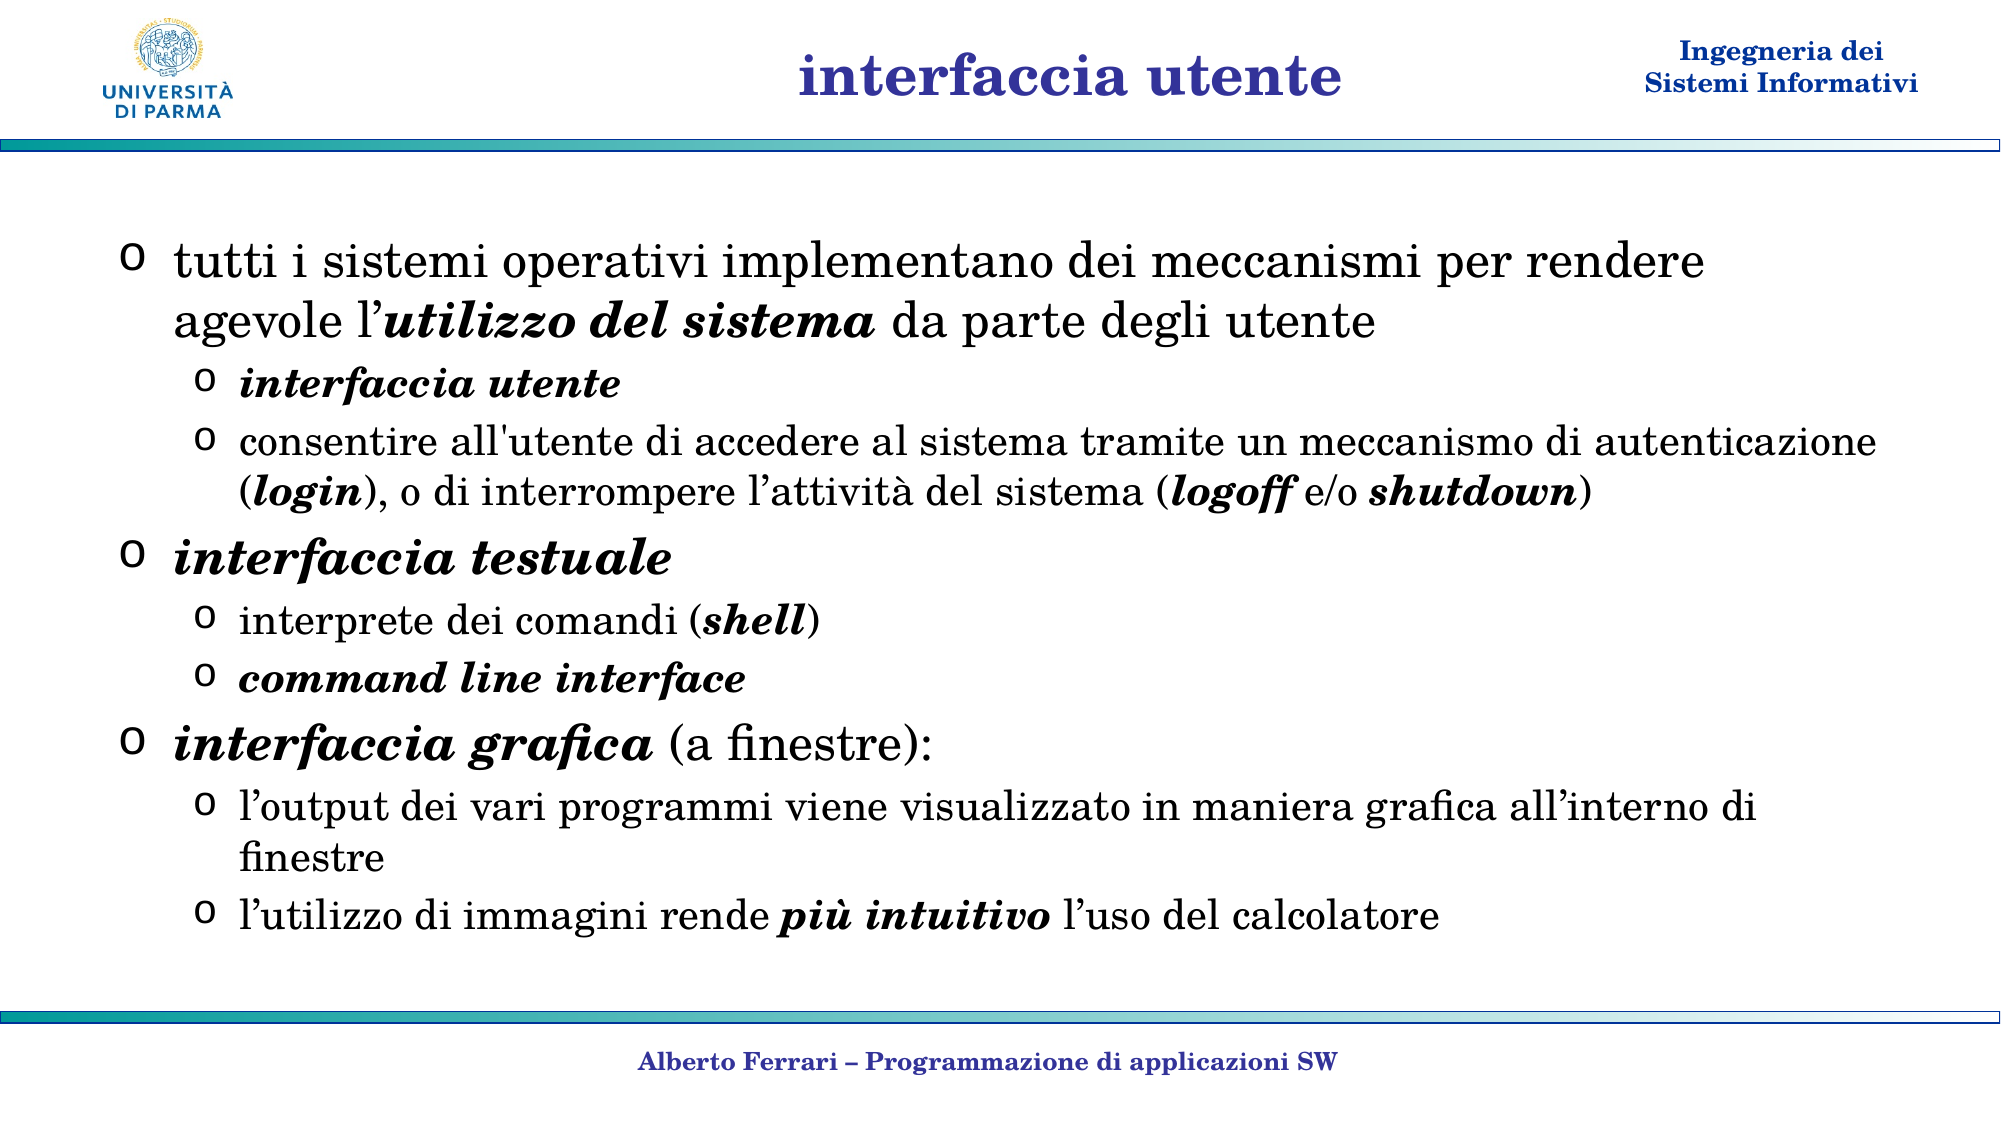

# interfaccia utente
tutti i sistemi operativi implementano dei meccanismi per rendere agevole l’utilizzo del sistema da parte degli utente
interfaccia utente
consentire all'utente di accedere al sistema tramite un meccanismo di autenticazione (login), o di interrompere l’attività del sistema (logoff e/o shutdown)
interfaccia testuale
interprete dei comandi (shell)
command line interface
interfaccia grafica (a finestre):
l’output dei vari programmi viene visualizzato in maniera grafica all’interno di finestre
l’utilizzo di immagini rende più intuitivo l’uso del calcolatore
Alberto Ferrari – Programmazione di applicazioni SW